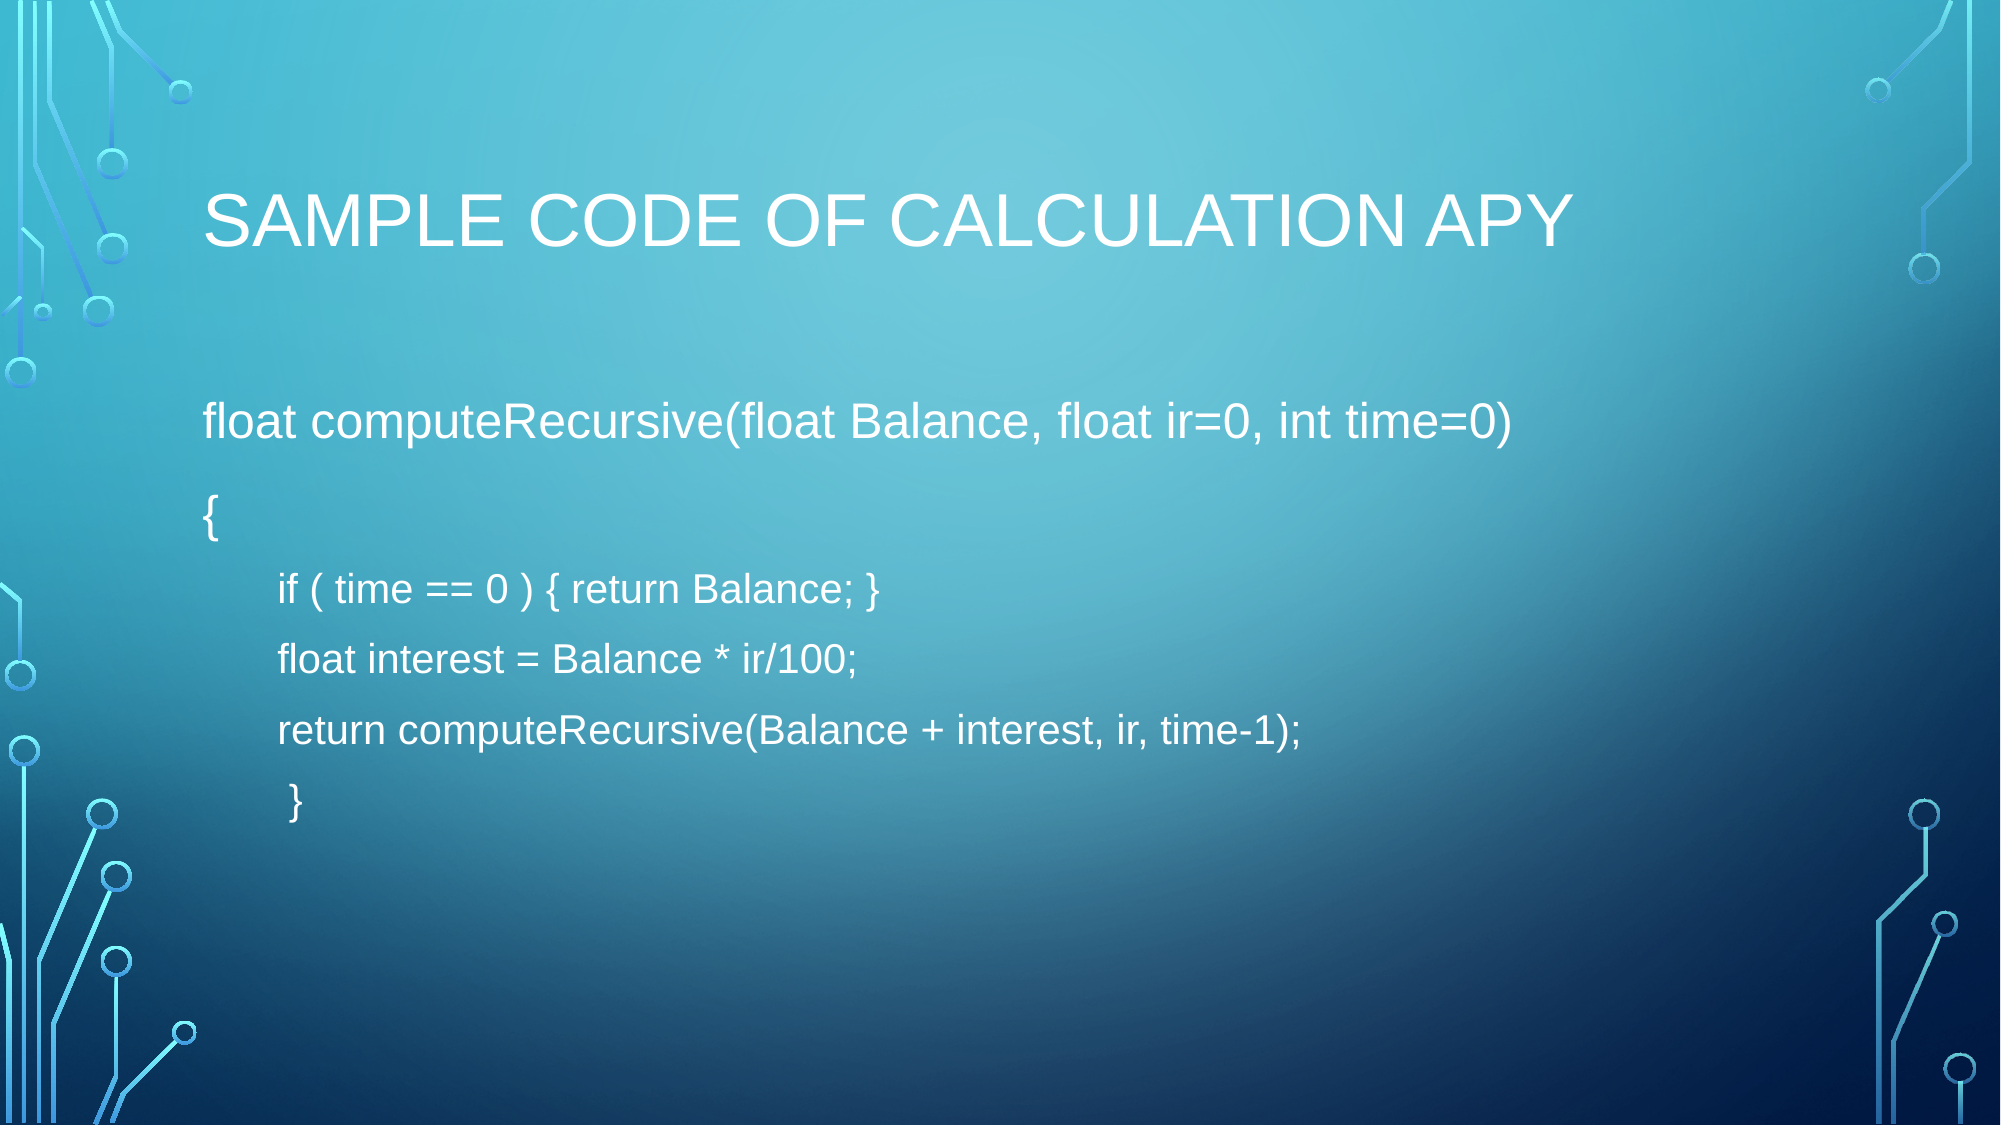

# Sample code of calculation APY
float computeRecursive(float Balance, float ir=0, int time=0)
{
if ( time == 0 ) { return Balance; }
float interest = Balance * ir/100;
return computeRecursive(Balance + interest, ir, time-1);
 }